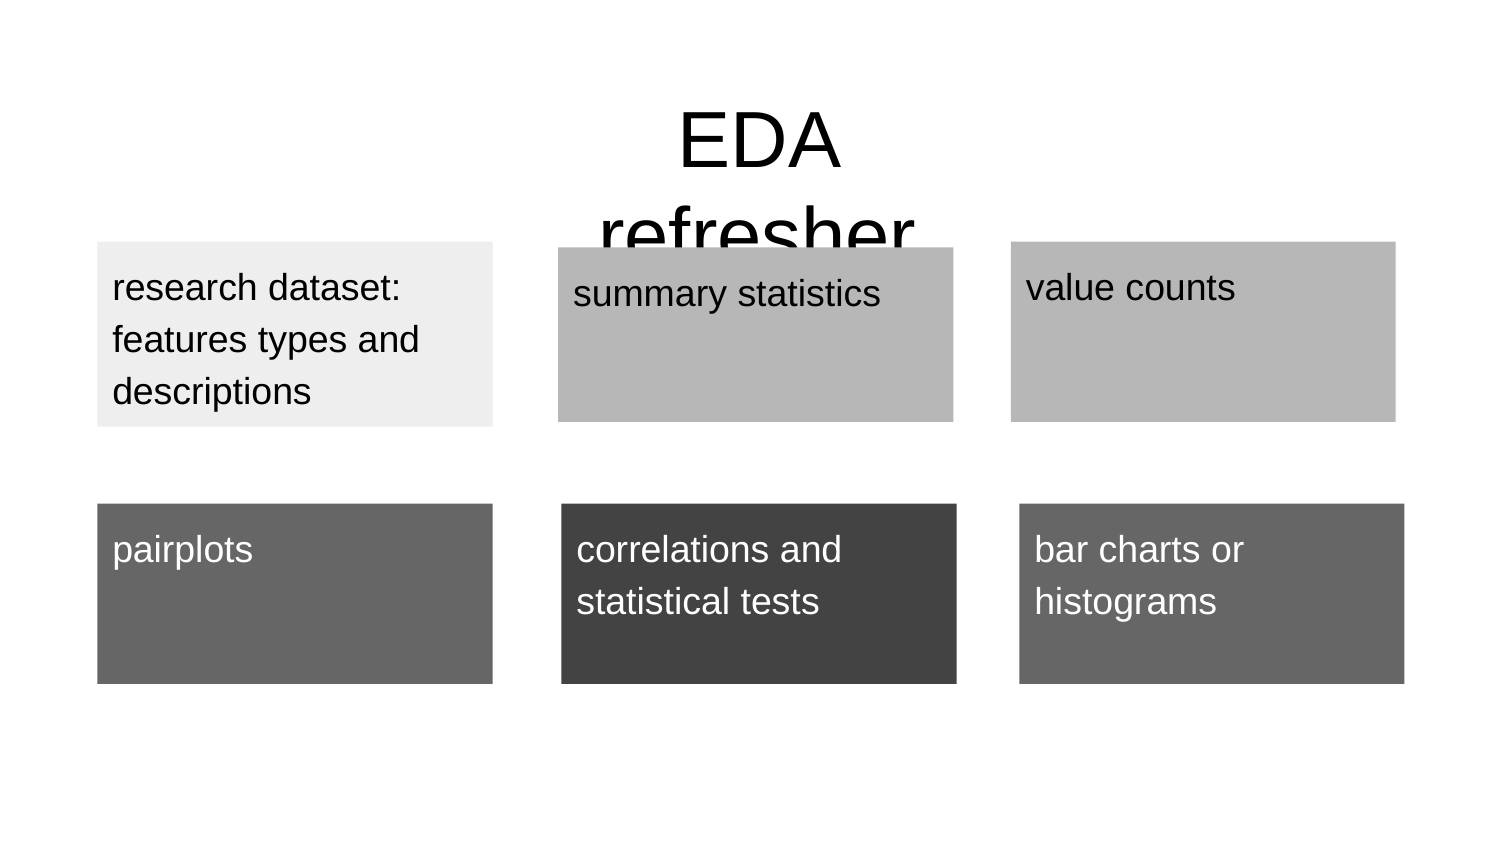

# EDA refresher
research dataset: features types and descriptions
value counts
summary statistics
pairplots
correlations and statistical tests
bar charts or histograms